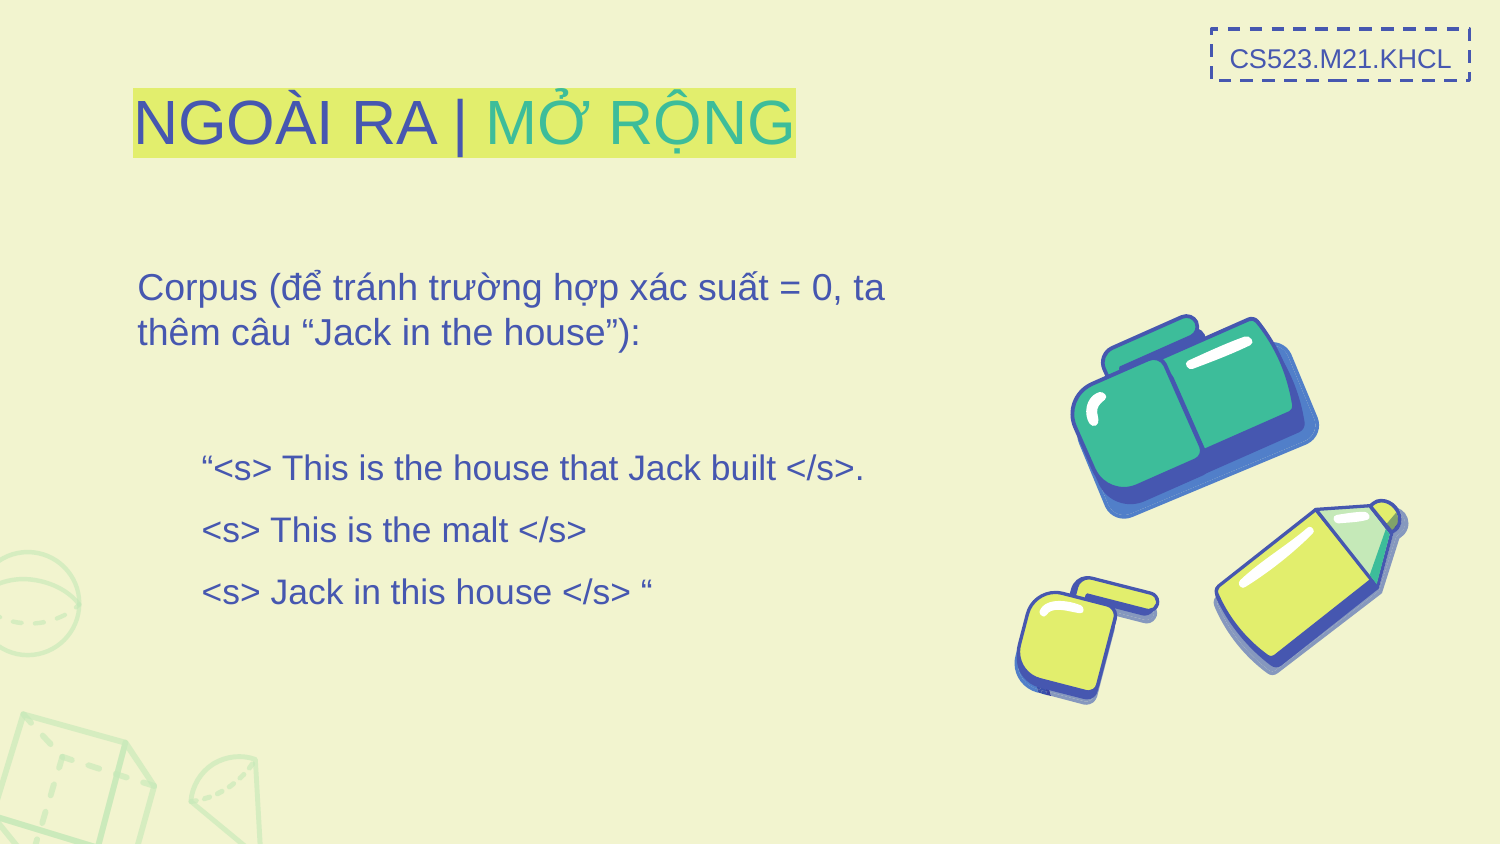

CS523.M21.KHCL
NGOÀI RA | MỞ RỘNG
	Corpus (để tránh trường hợp xác suất = 0, ta thêm câu “Jack in the house”):

			“<s> This is the house that Jack built </s>.
<s> This is the malt </s>
<s> Jack in this house </s> “